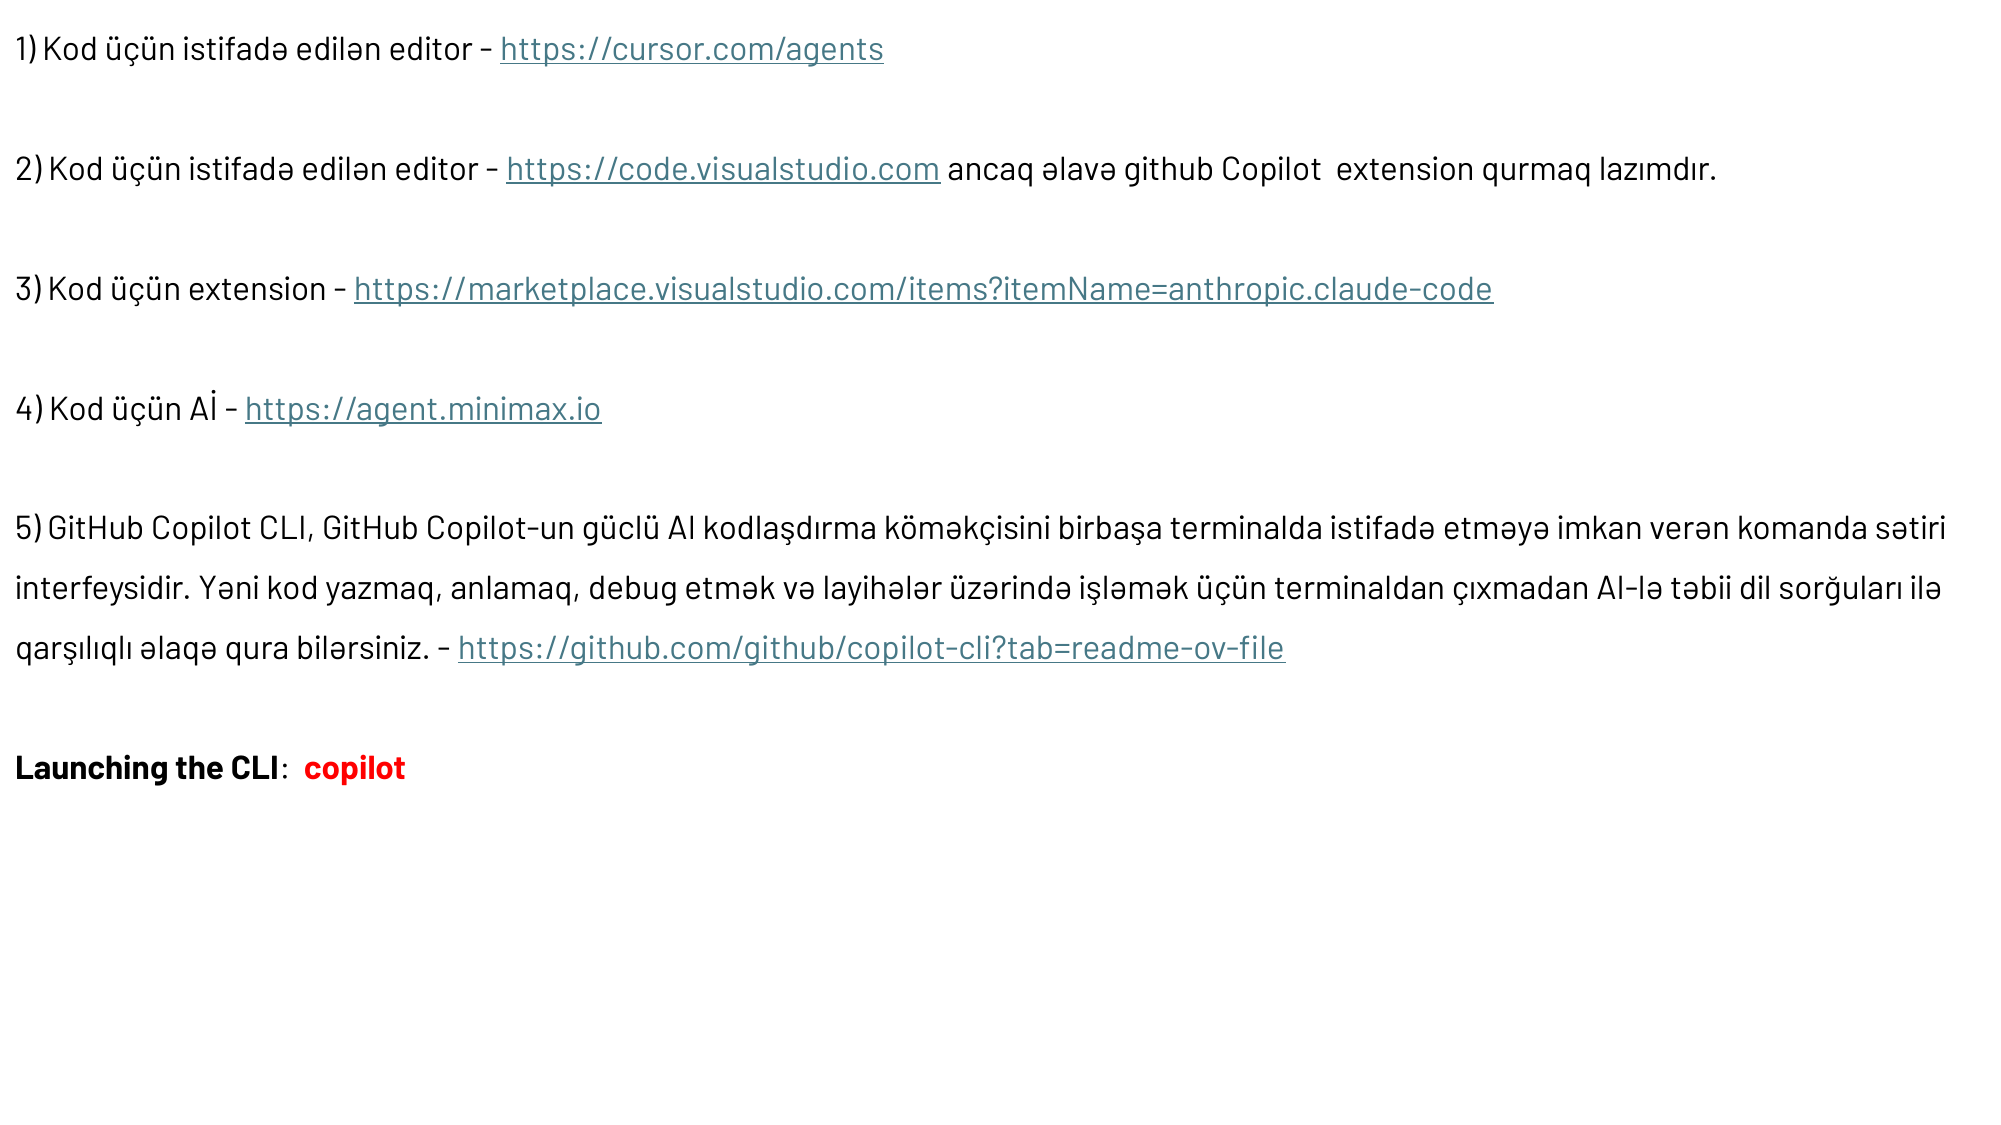

1) Kod üçün istifadə edilən editor - https://cursor.com/agents

2) Kod üçün istifadə edilən editor - https://code.visualstudio.com ancaq əlavə github Copilot  extension qurmaq lazımdır.

3) Kod üçün extension - https://marketplace.visualstudio.com/items?itemName=anthropic.claude-code

4) Kod üçün Aİ - https://agent.minimax.io

5) GitHub Copilot CLI, GitHub Copilot-un güclü AI kodlaşdırma köməkçisini birbaşa terminalda istifadə etməyə imkan verən komanda sətiri interfeysidir. Yəni kod yazmaq, anlamaq, debug etmək və layihələr üzərində işləmək üçün terminaldan çıxmadan AI-lə təbii dil sorğuları ilə qarşılıqlı əlaqə qura bilərsiniz. - https://github.com/github/copilot-cli?tab=readme-ov-file

Launching the CLI:  copilot